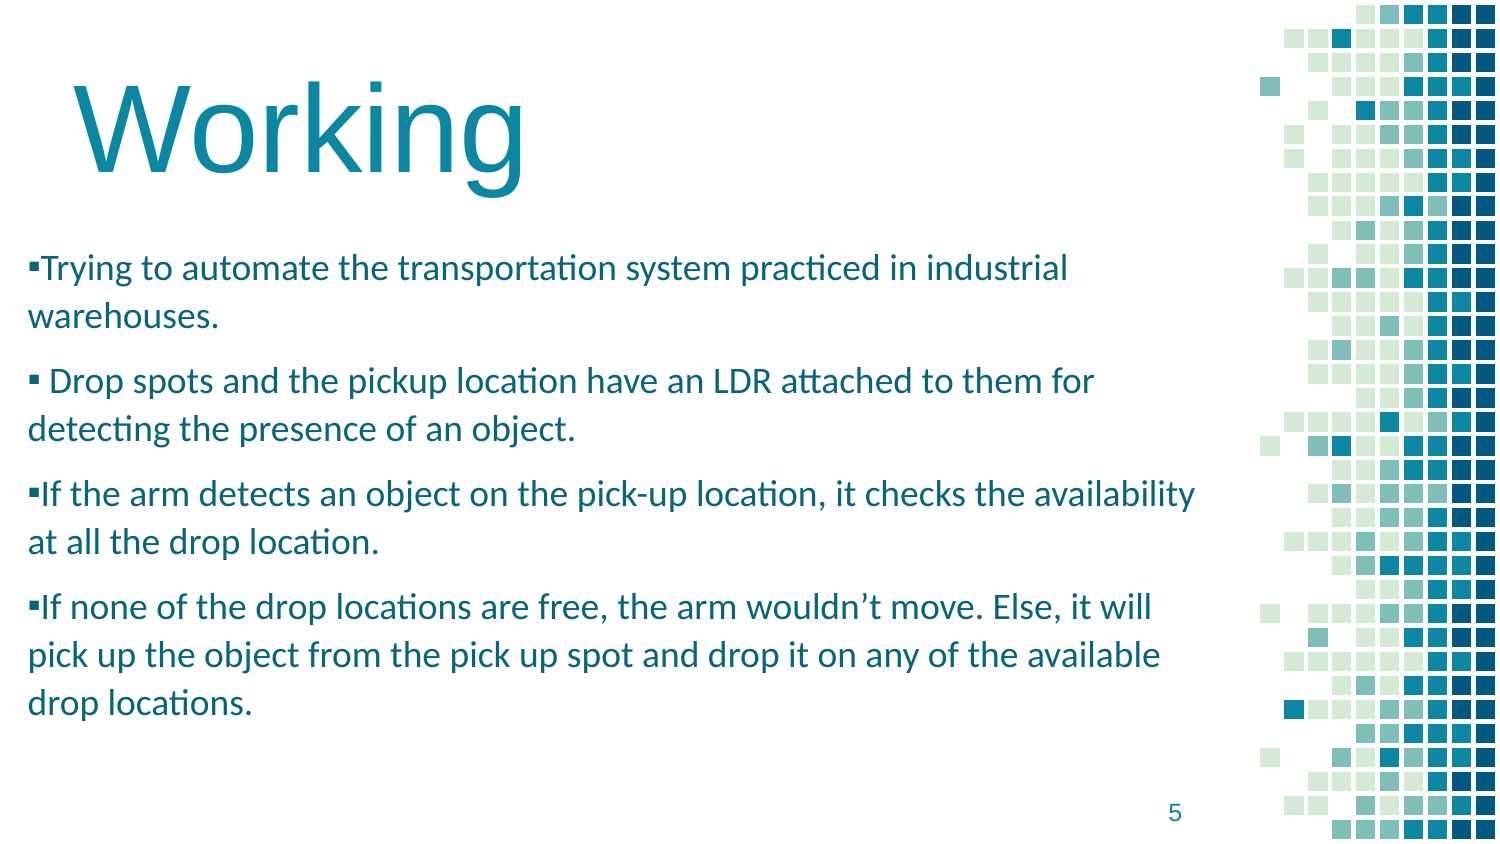

# Working
Trying to automate the transportation system practiced in industrial warehouses.
 Drop spots and the pickup location have an LDR attached to them for detecting the presence of an object.
If the arm detects an object on the pick-up location, it checks the availability at all the drop location.
If none of the drop locations are free, the arm wouldn’t move. Else, it will pick up the object from the pick up spot and drop it on any of the available drop locations.
5